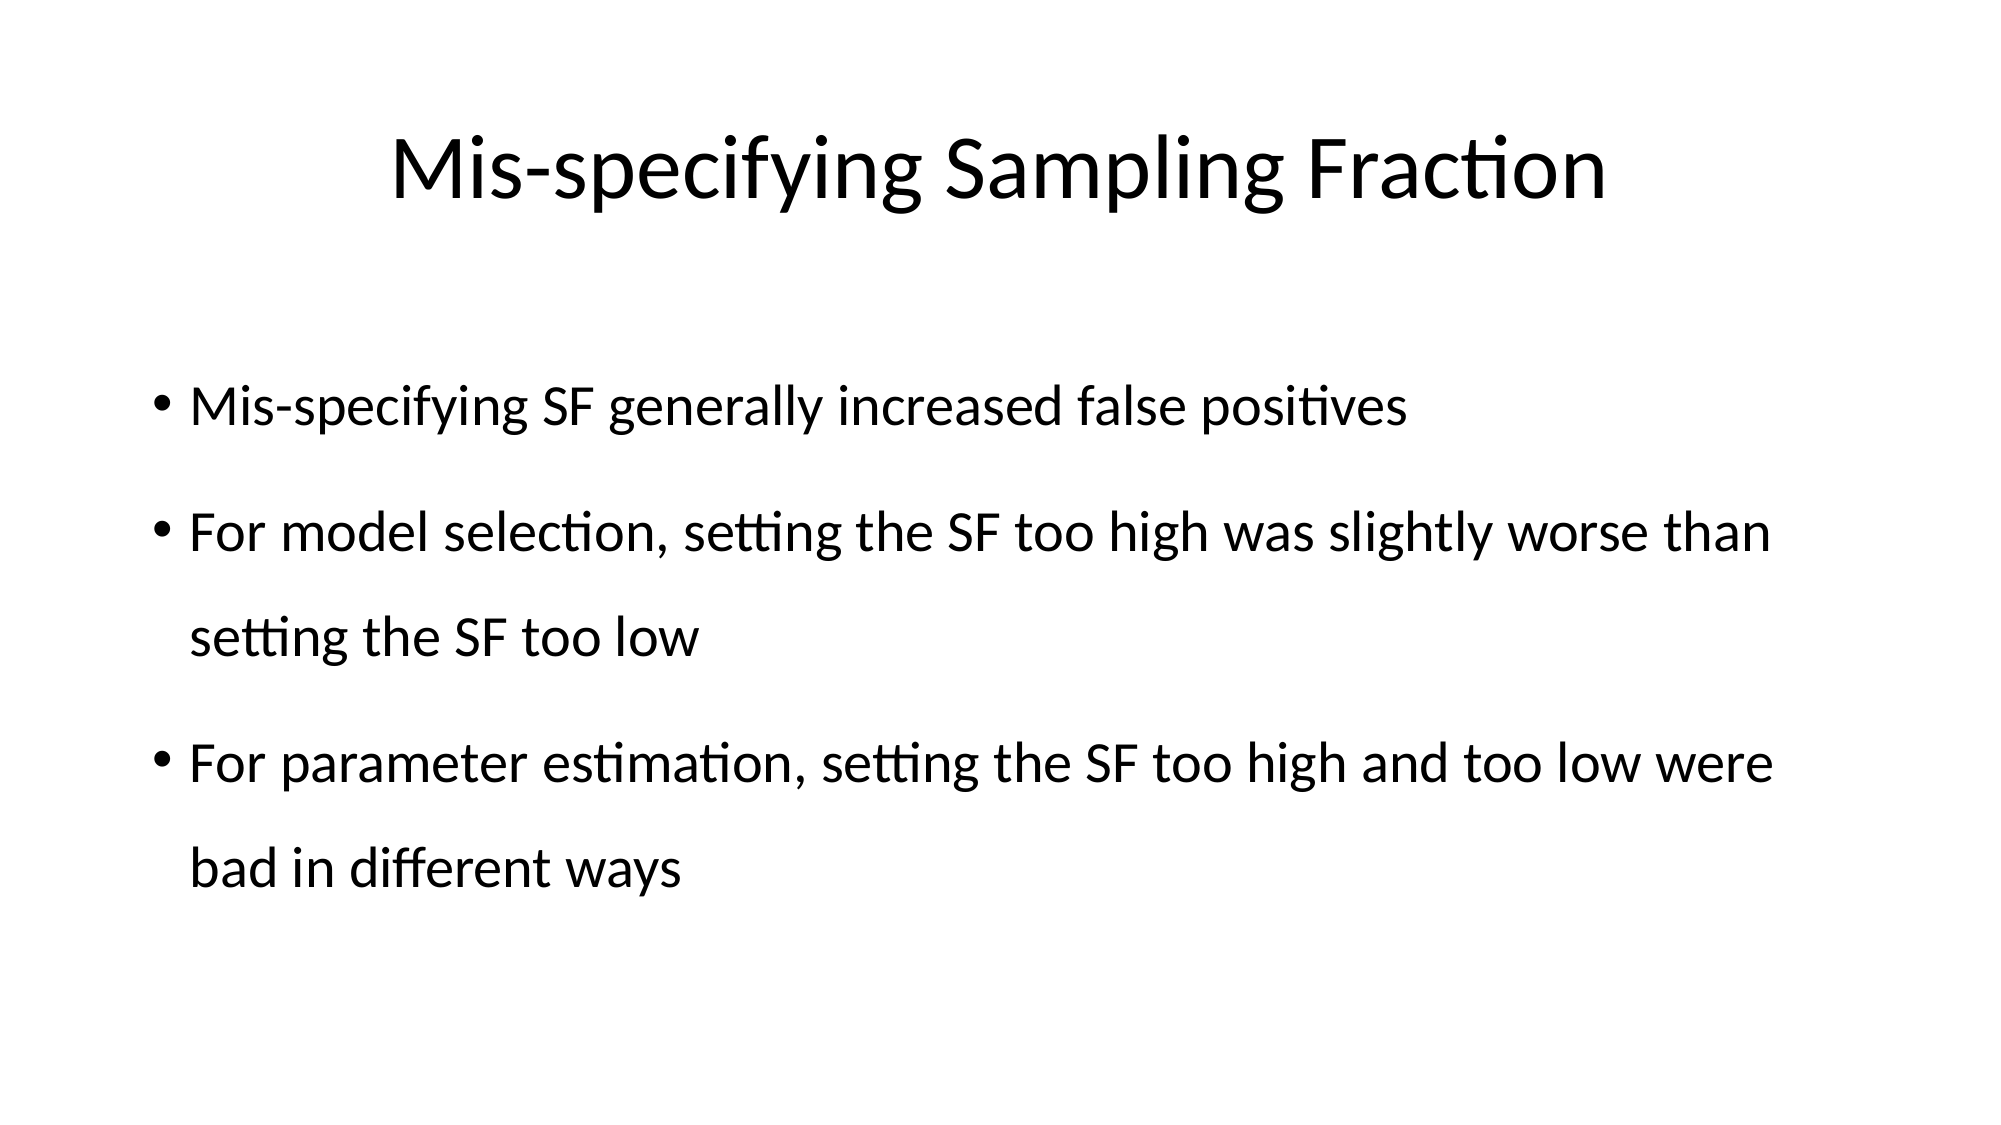

# Mis-specifying Sampling Fraction
Mis-specifying SF generally increased false positives
For model selection, setting the SF too high was slightly worse than setting the SF too low
For parameter estimation, setting the SF too high and too low were bad in different ways